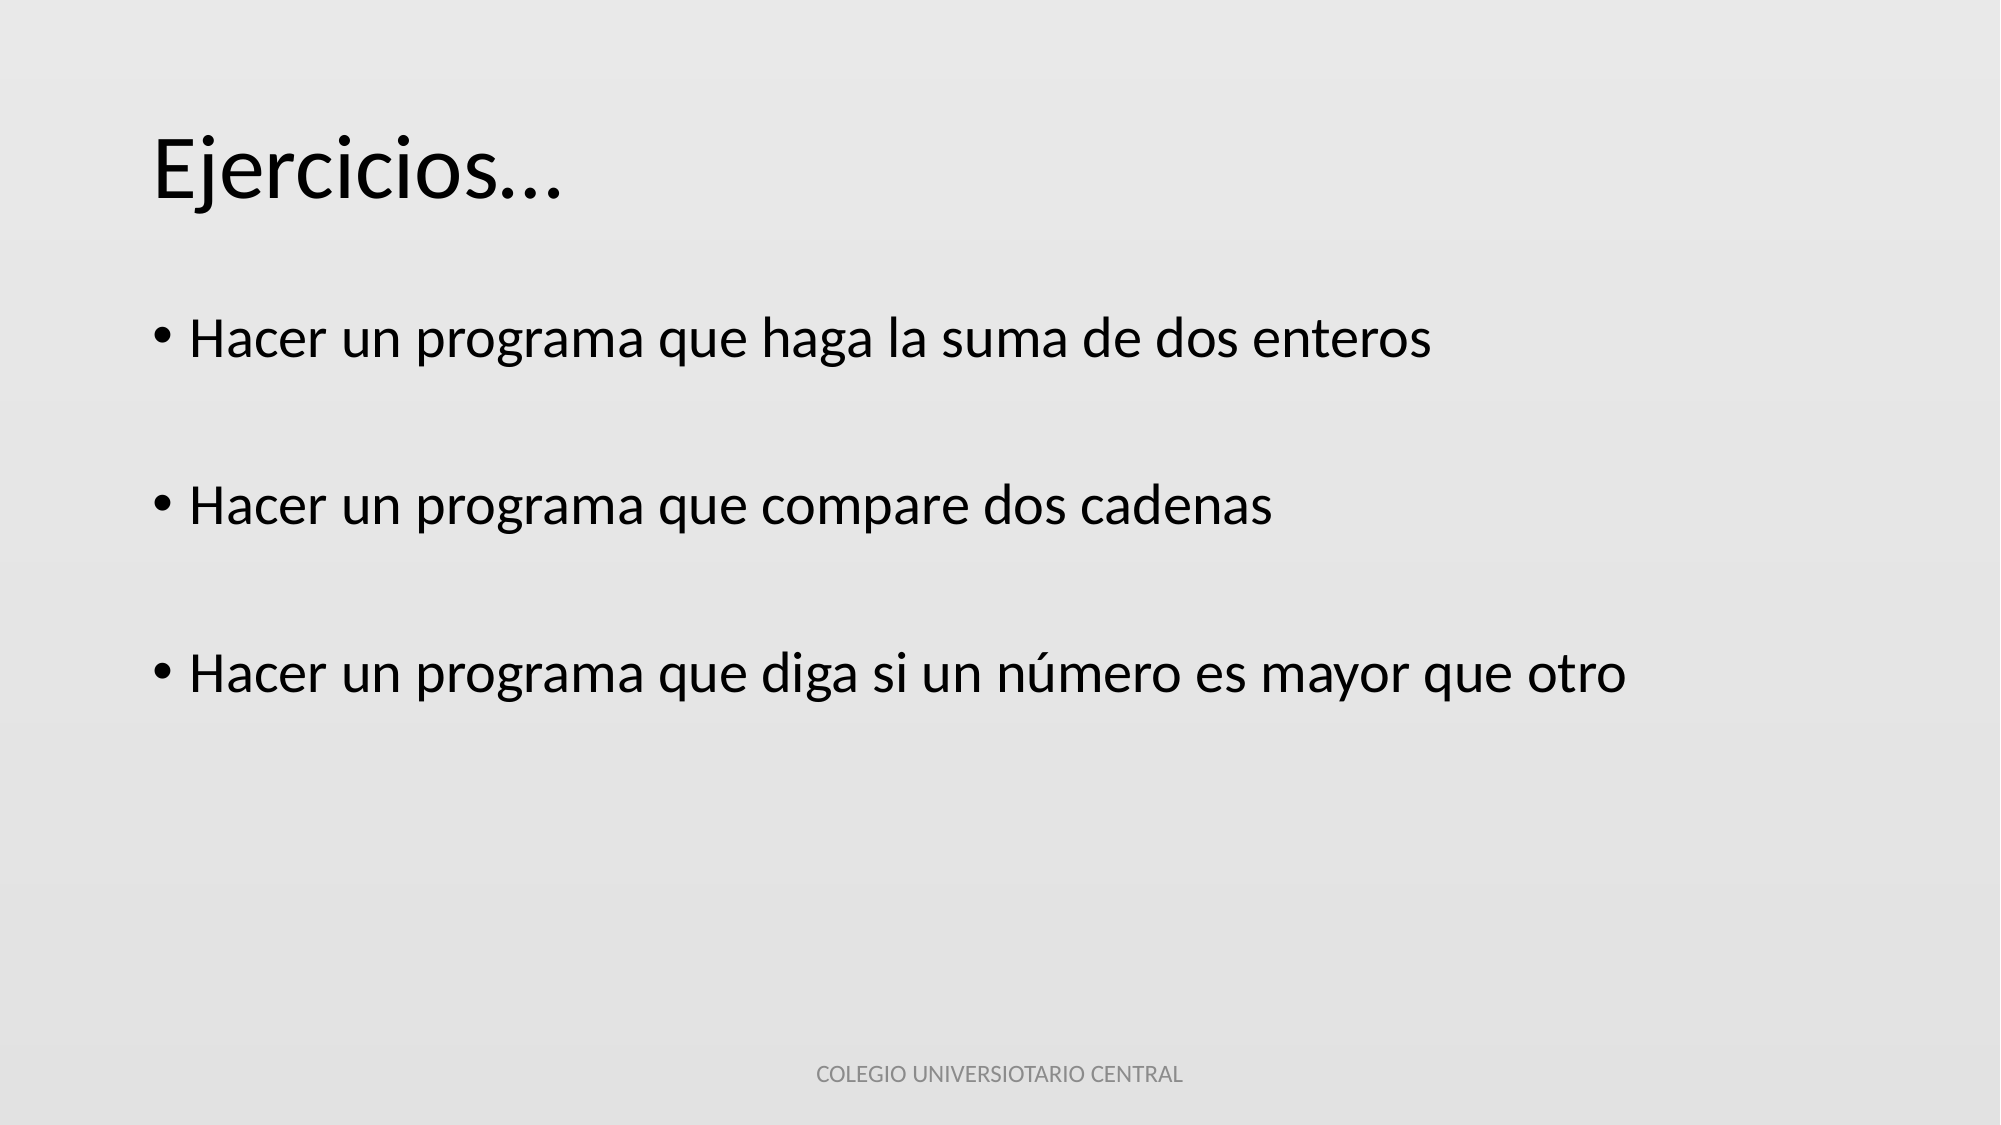

# Ejercicios…
Hacer un programa que haga la suma de dos enteros

Hacer un programa que compare dos cadenas

Hacer un programa que diga si un número es mayor que otro

COLEGIO UNIVERSIOTARIO CENTRAL